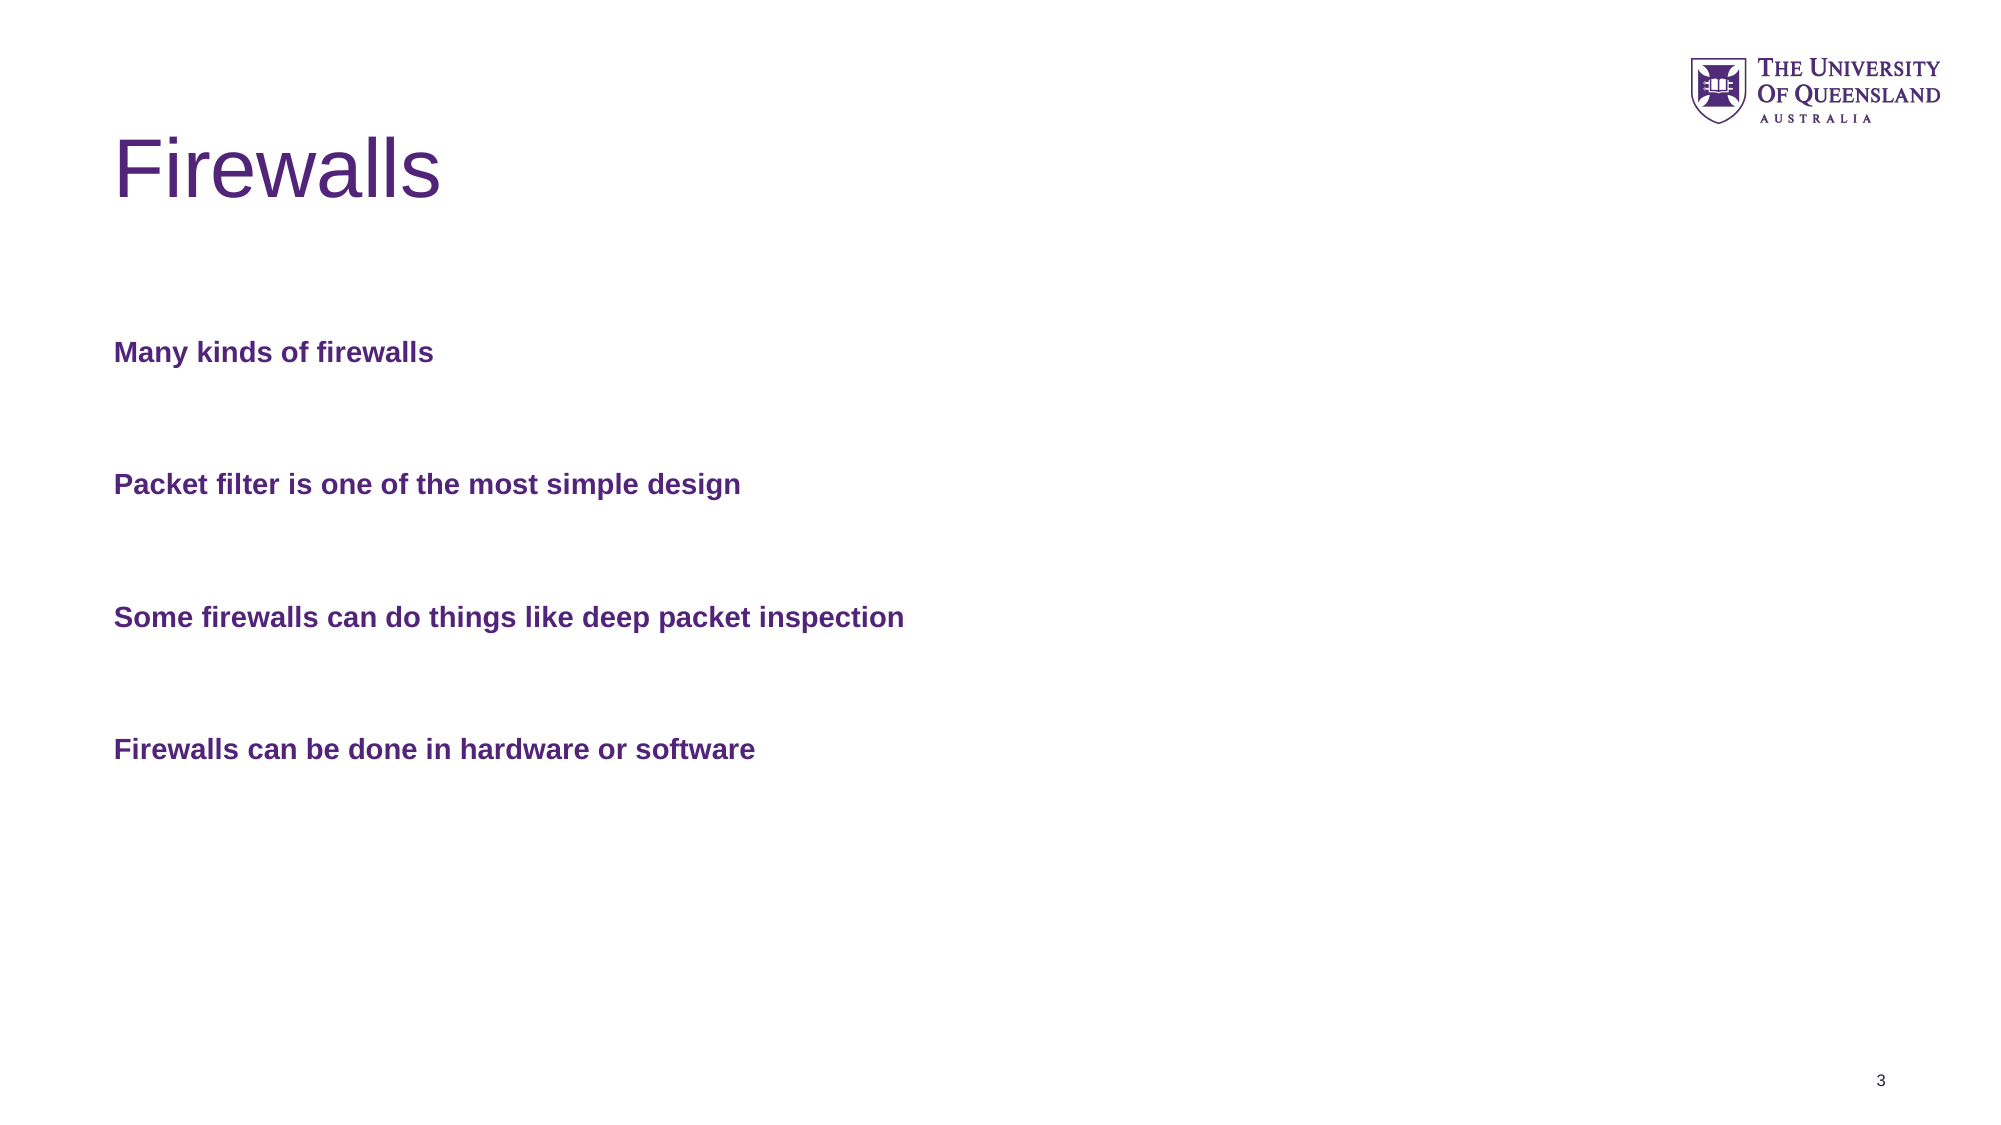

# Firewalls

Many kinds of firewalls

Packet filter is one of the most simple design

Some firewalls can do things like deep packet inspection

Firewalls can be done in hardware or software

3